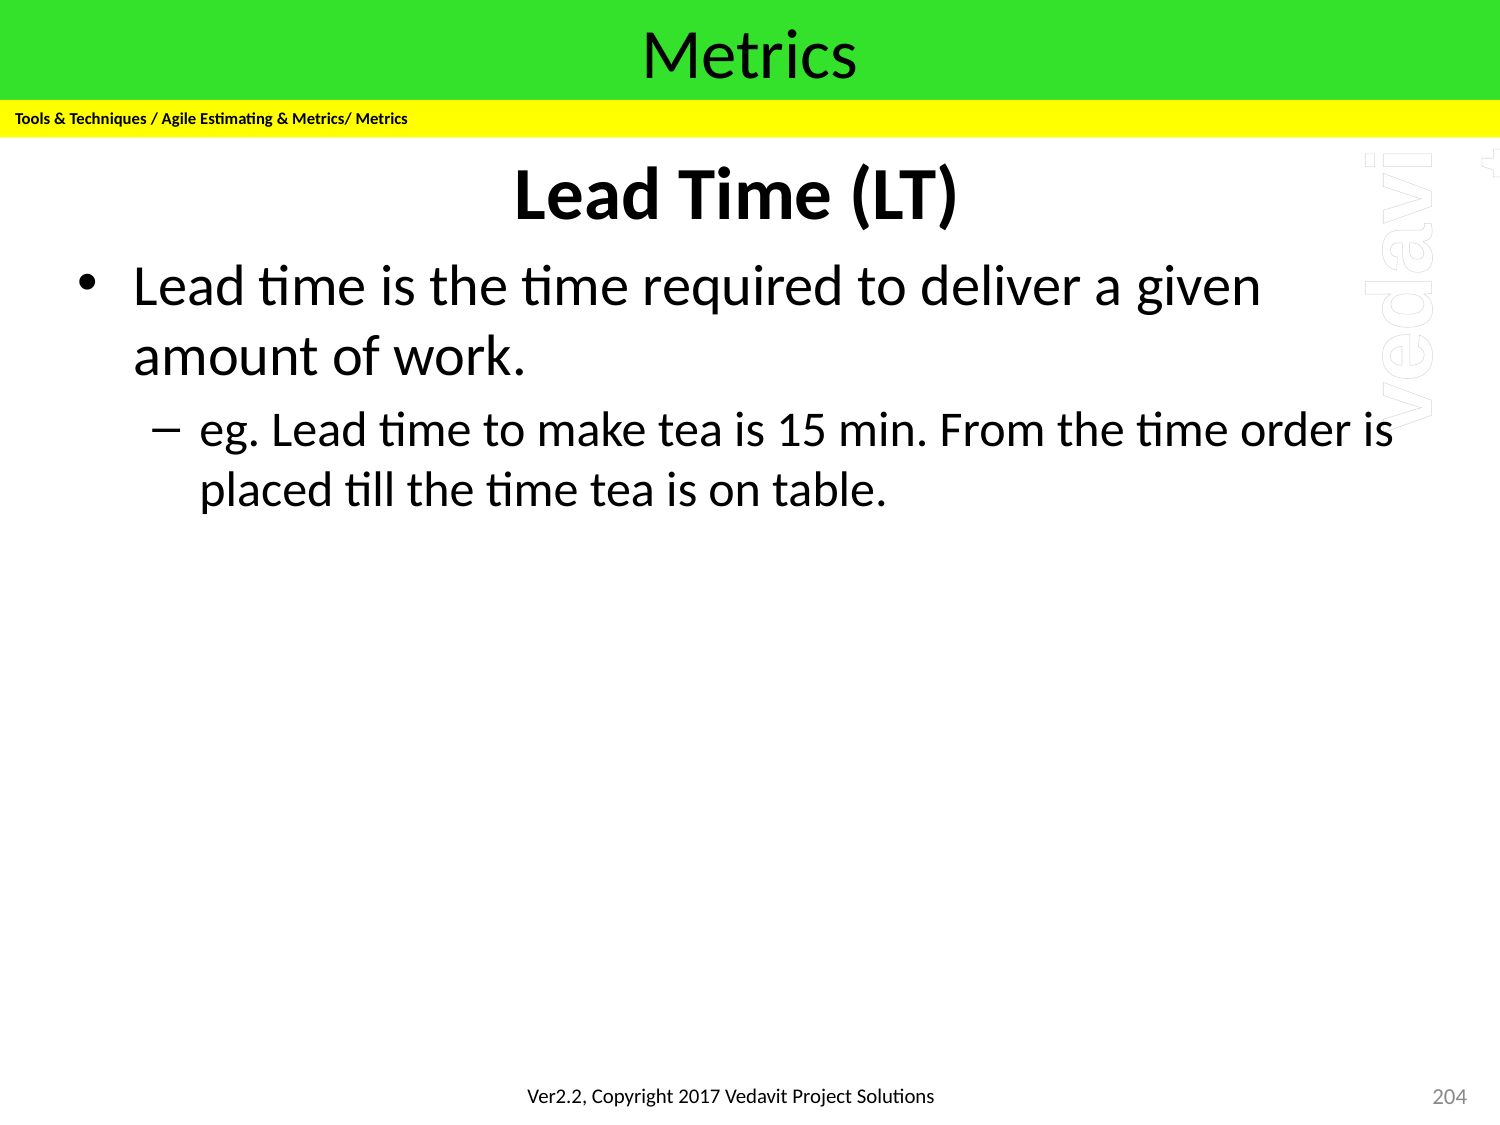

# Metrics
Tools & Techniques / Agile Estimating & Metrics/ Metrics

Lead Time (LT)
Lead time is the time required to deliver a given amount of work.
eg. Lead time to make tea is 15 min. From the time order is placed till the time tea is on table.
204